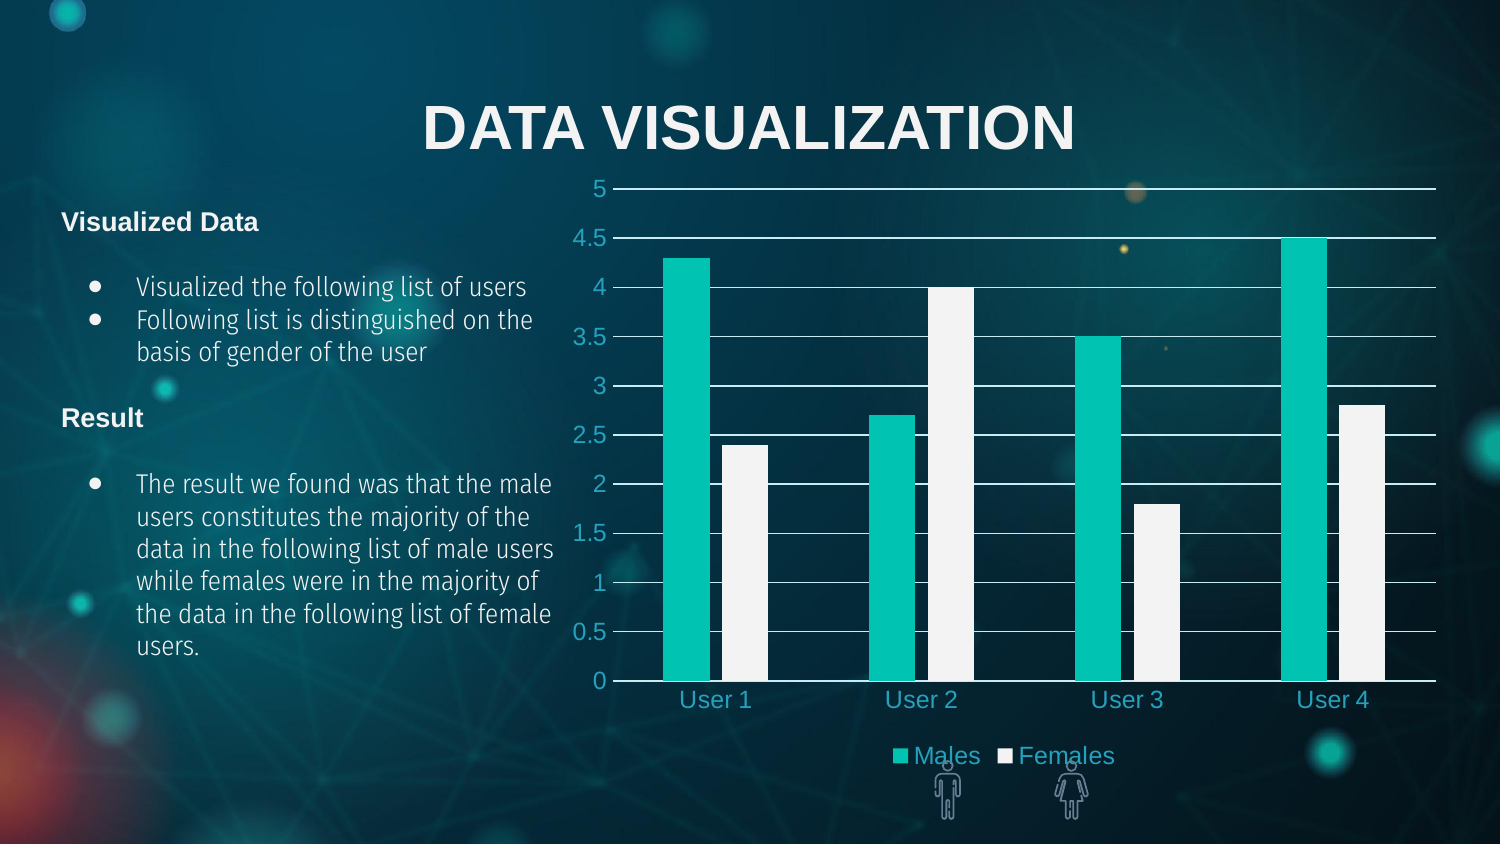

# DATA VISUALIZATION

### Chart

| Category | Males | Females |
|---|---|---|
| User 1 | 4.3 | 2.4 |
| User 2 | 2.7 | 4.0 |
| User 3 | 3.5 | 1.8 |
| User 4 | 4.5 | 2.8 |
Visualized Data
Visualized the following list of users
Following list is distinguished on the basis of gender of the user
Result
The result we found was that the male users constitutes the majority of the data in the following list of male users while females were in the majority of the data in the following list of female users.